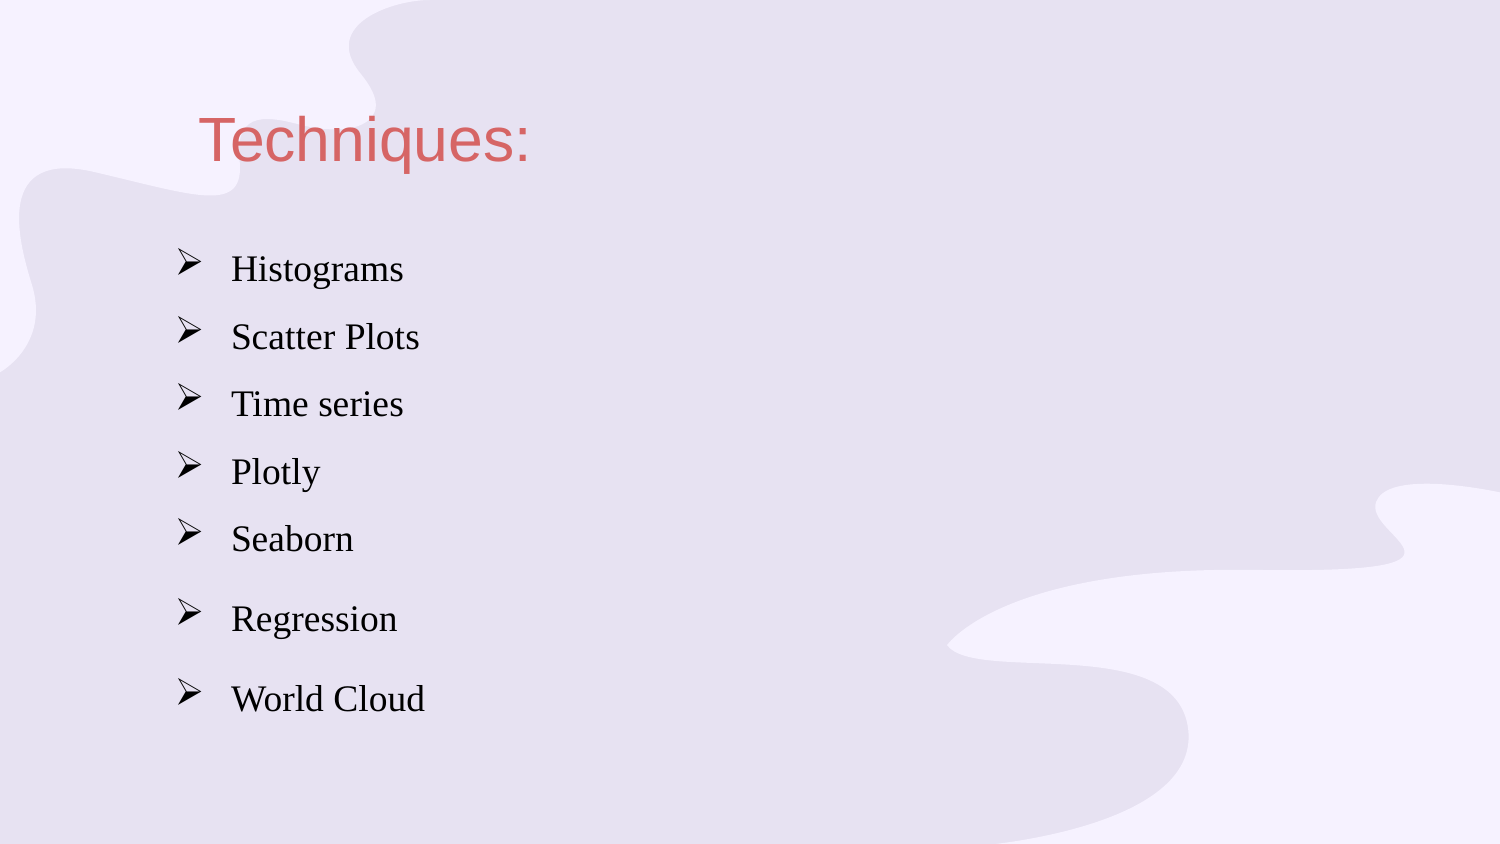

# Techniques:
Histograms
Scatter Plots
Time series
Plotly
Seaborn
Regression
World Cloud